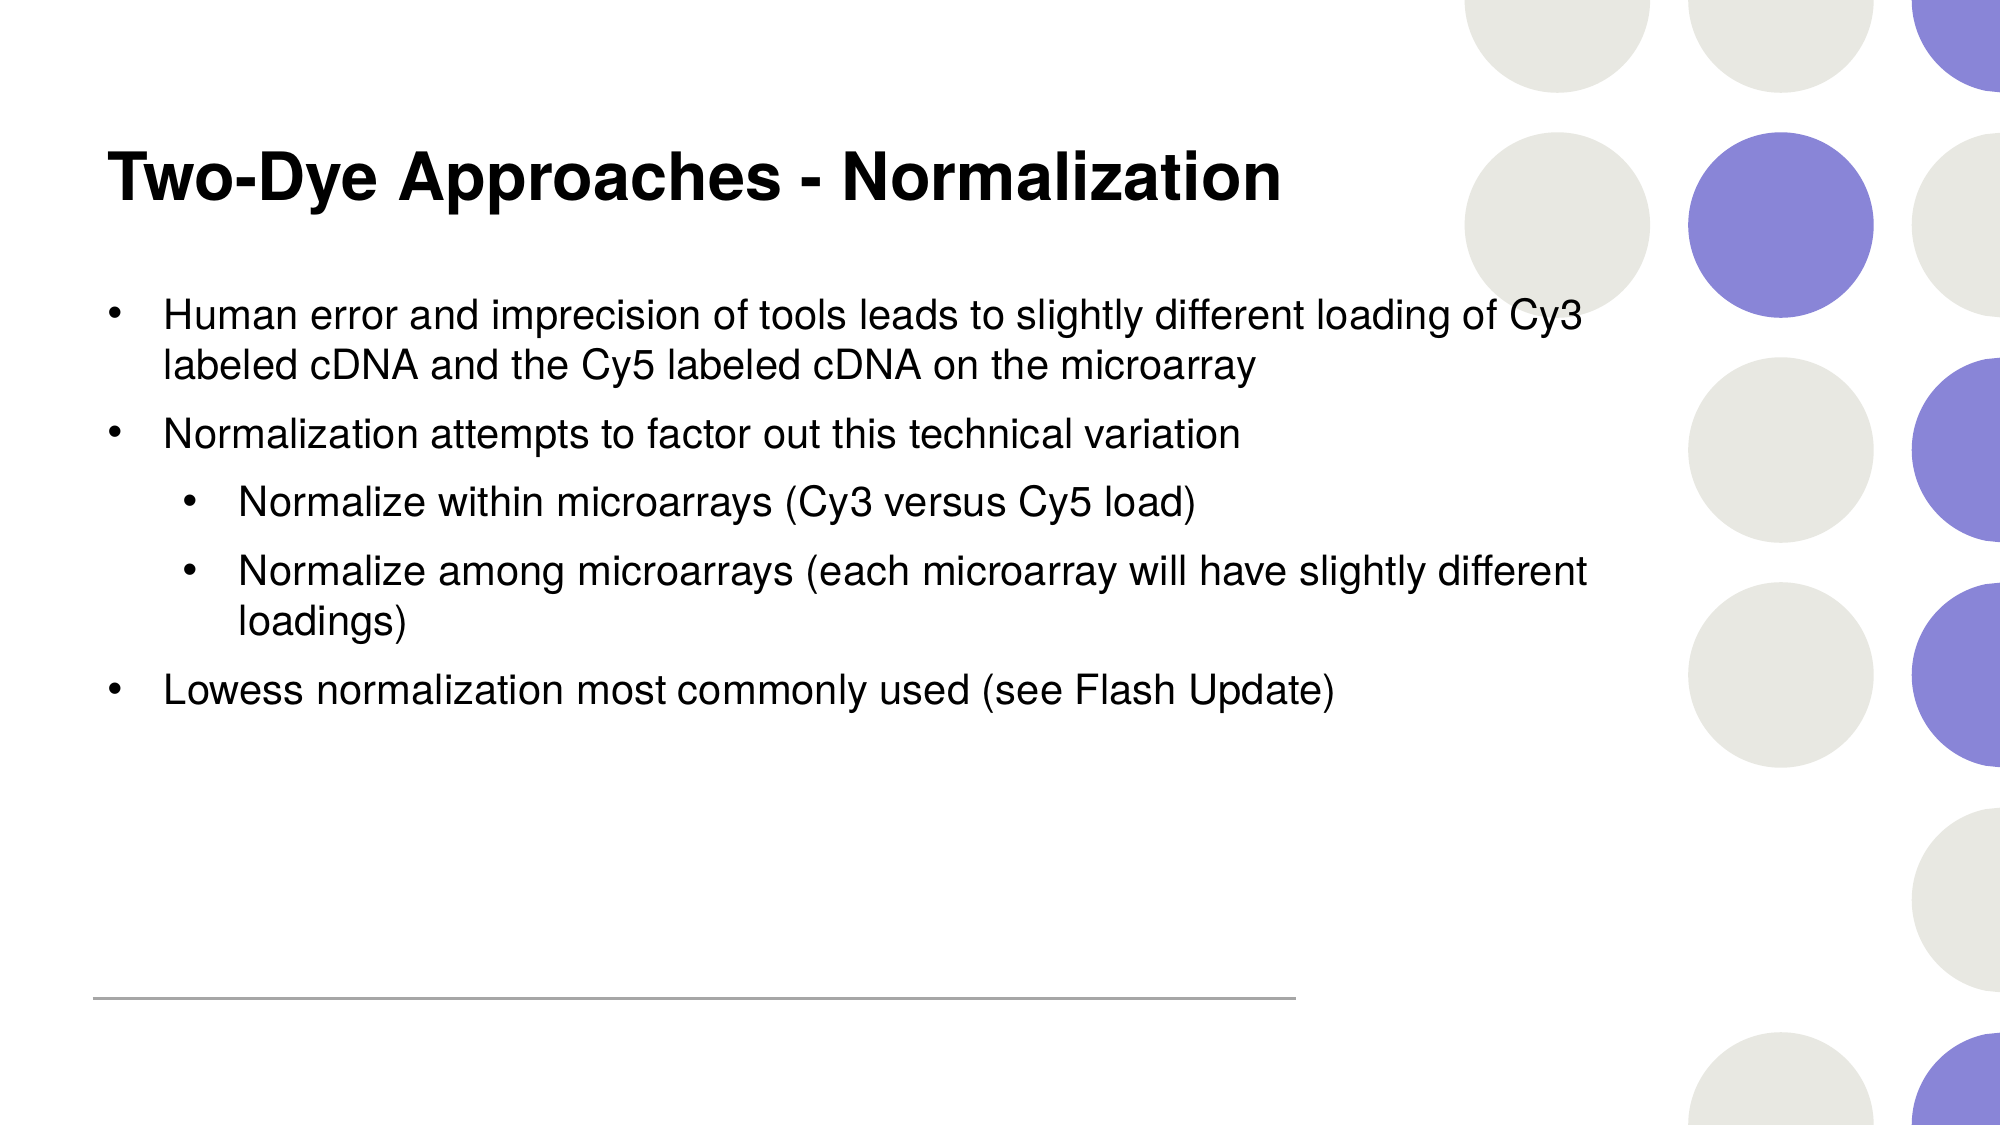

# Two-Dye Approaches - Normalization
Human error and imprecision of tools leads to slightly different loading of Cy3 labeled cDNA and the Cy5 labeled cDNA on the microarray
Normalization attempts to factor out this technical variation
Normalize within microarrays (Cy3 versus Cy5 load)
Normalize among microarrays (each microarray will have slightly different loadings)
Lowess normalization most commonly used (see Flash Update)